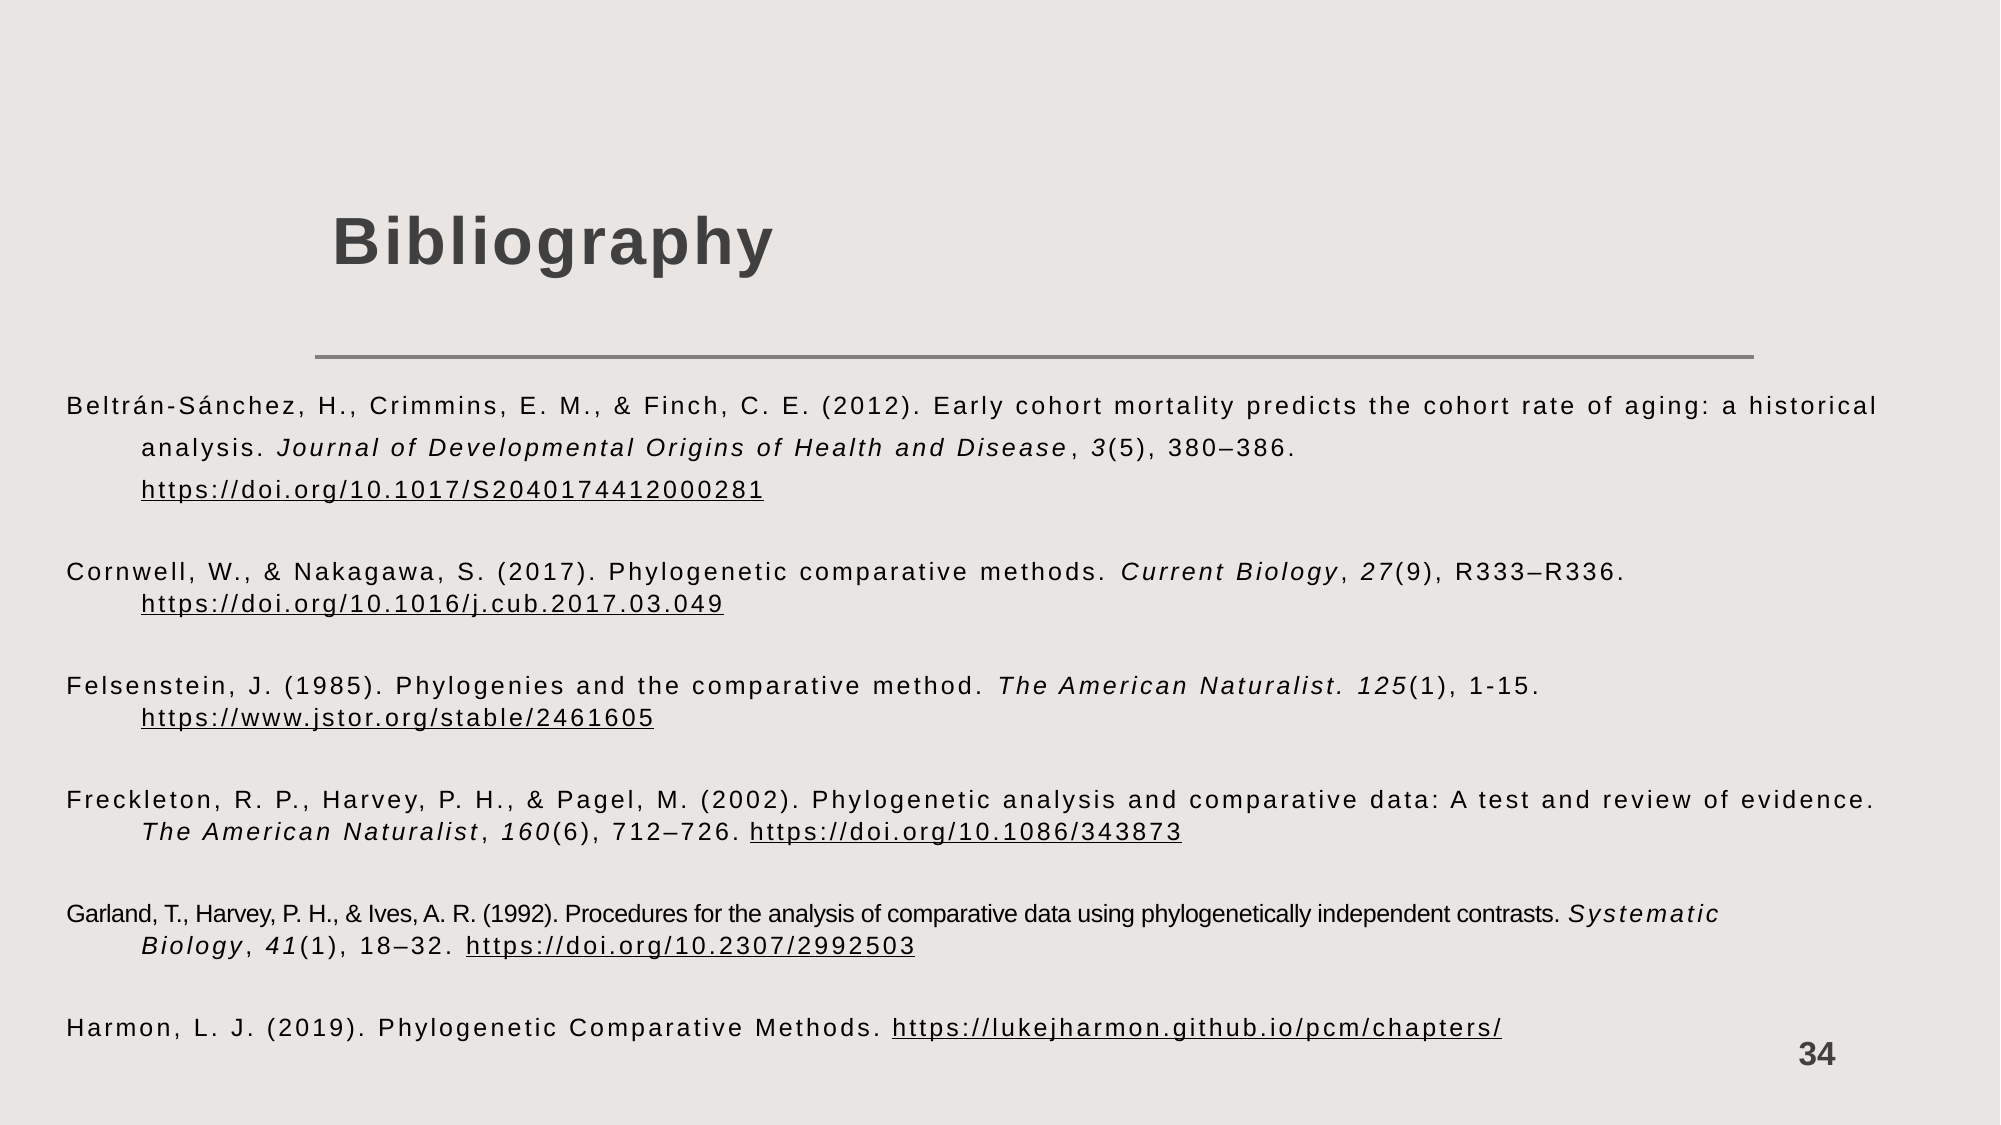

# Bibliography
Beltrán-Sánchez, H., Crimmins, E. M., & Finch, C. E. (2012). Early cohort mortality predicts the cohort rate of aging: a historical analysis. Journal of Developmental Origins of Health and Disease, 3(5), 380–386. https://doi.org/10.1017/S2040174412000281
Cornwell, W., & Nakagawa, S. (2017). Phylogenetic comparative methods. Current Biology, 27(9), R333–R336. https://doi.org/10.1016/j.cub.2017.03.049
Felsenstein, J. (1985). Phylogenies and the comparative method. The American Naturalist. 125(1), 1-15. https://www.jstor.org/stable/2461605
Freckleton, R. P., Harvey, P. H., & Pagel, M. (2002). Phylogenetic analysis and comparative data: A test and review of evidence. The American Naturalist, 160(6), 712–726. https://doi.org/10.1086/343873
Garland, T., Harvey, P. H., & Ives, A. R. (1992). Procedures for the analysis of comparative data using phylogenetically independent contrasts. Systematic Biology, 41(1), 18–32. https://doi.org/10.2307/2992503
Harmon, L. J. (2019). Phylogenetic Comparative Methods. https://lukejharmon.github.io/pcm/chapters/
34